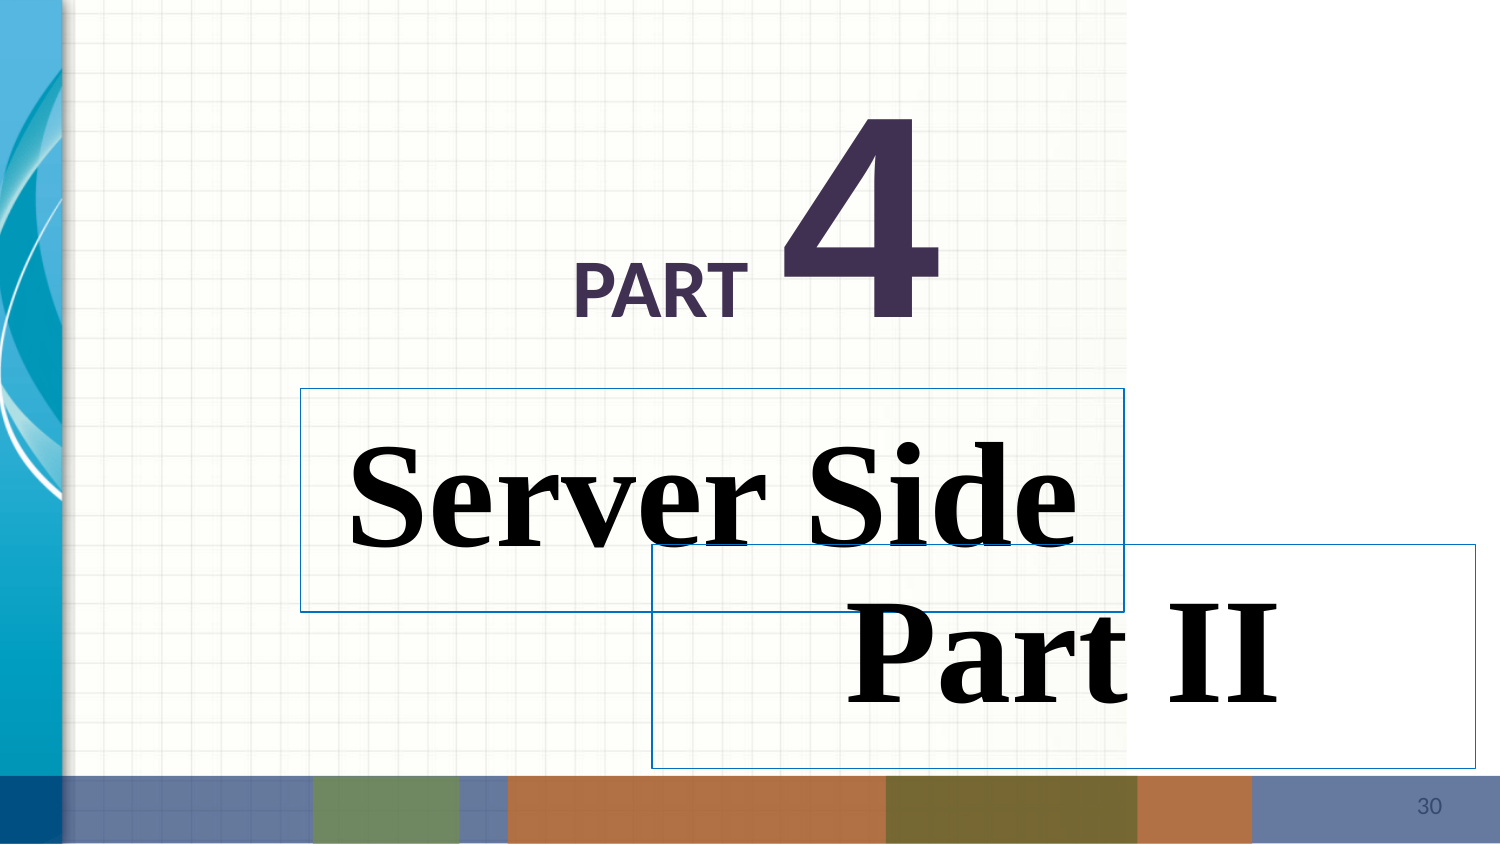

PART 4
Server Side
Part II

30